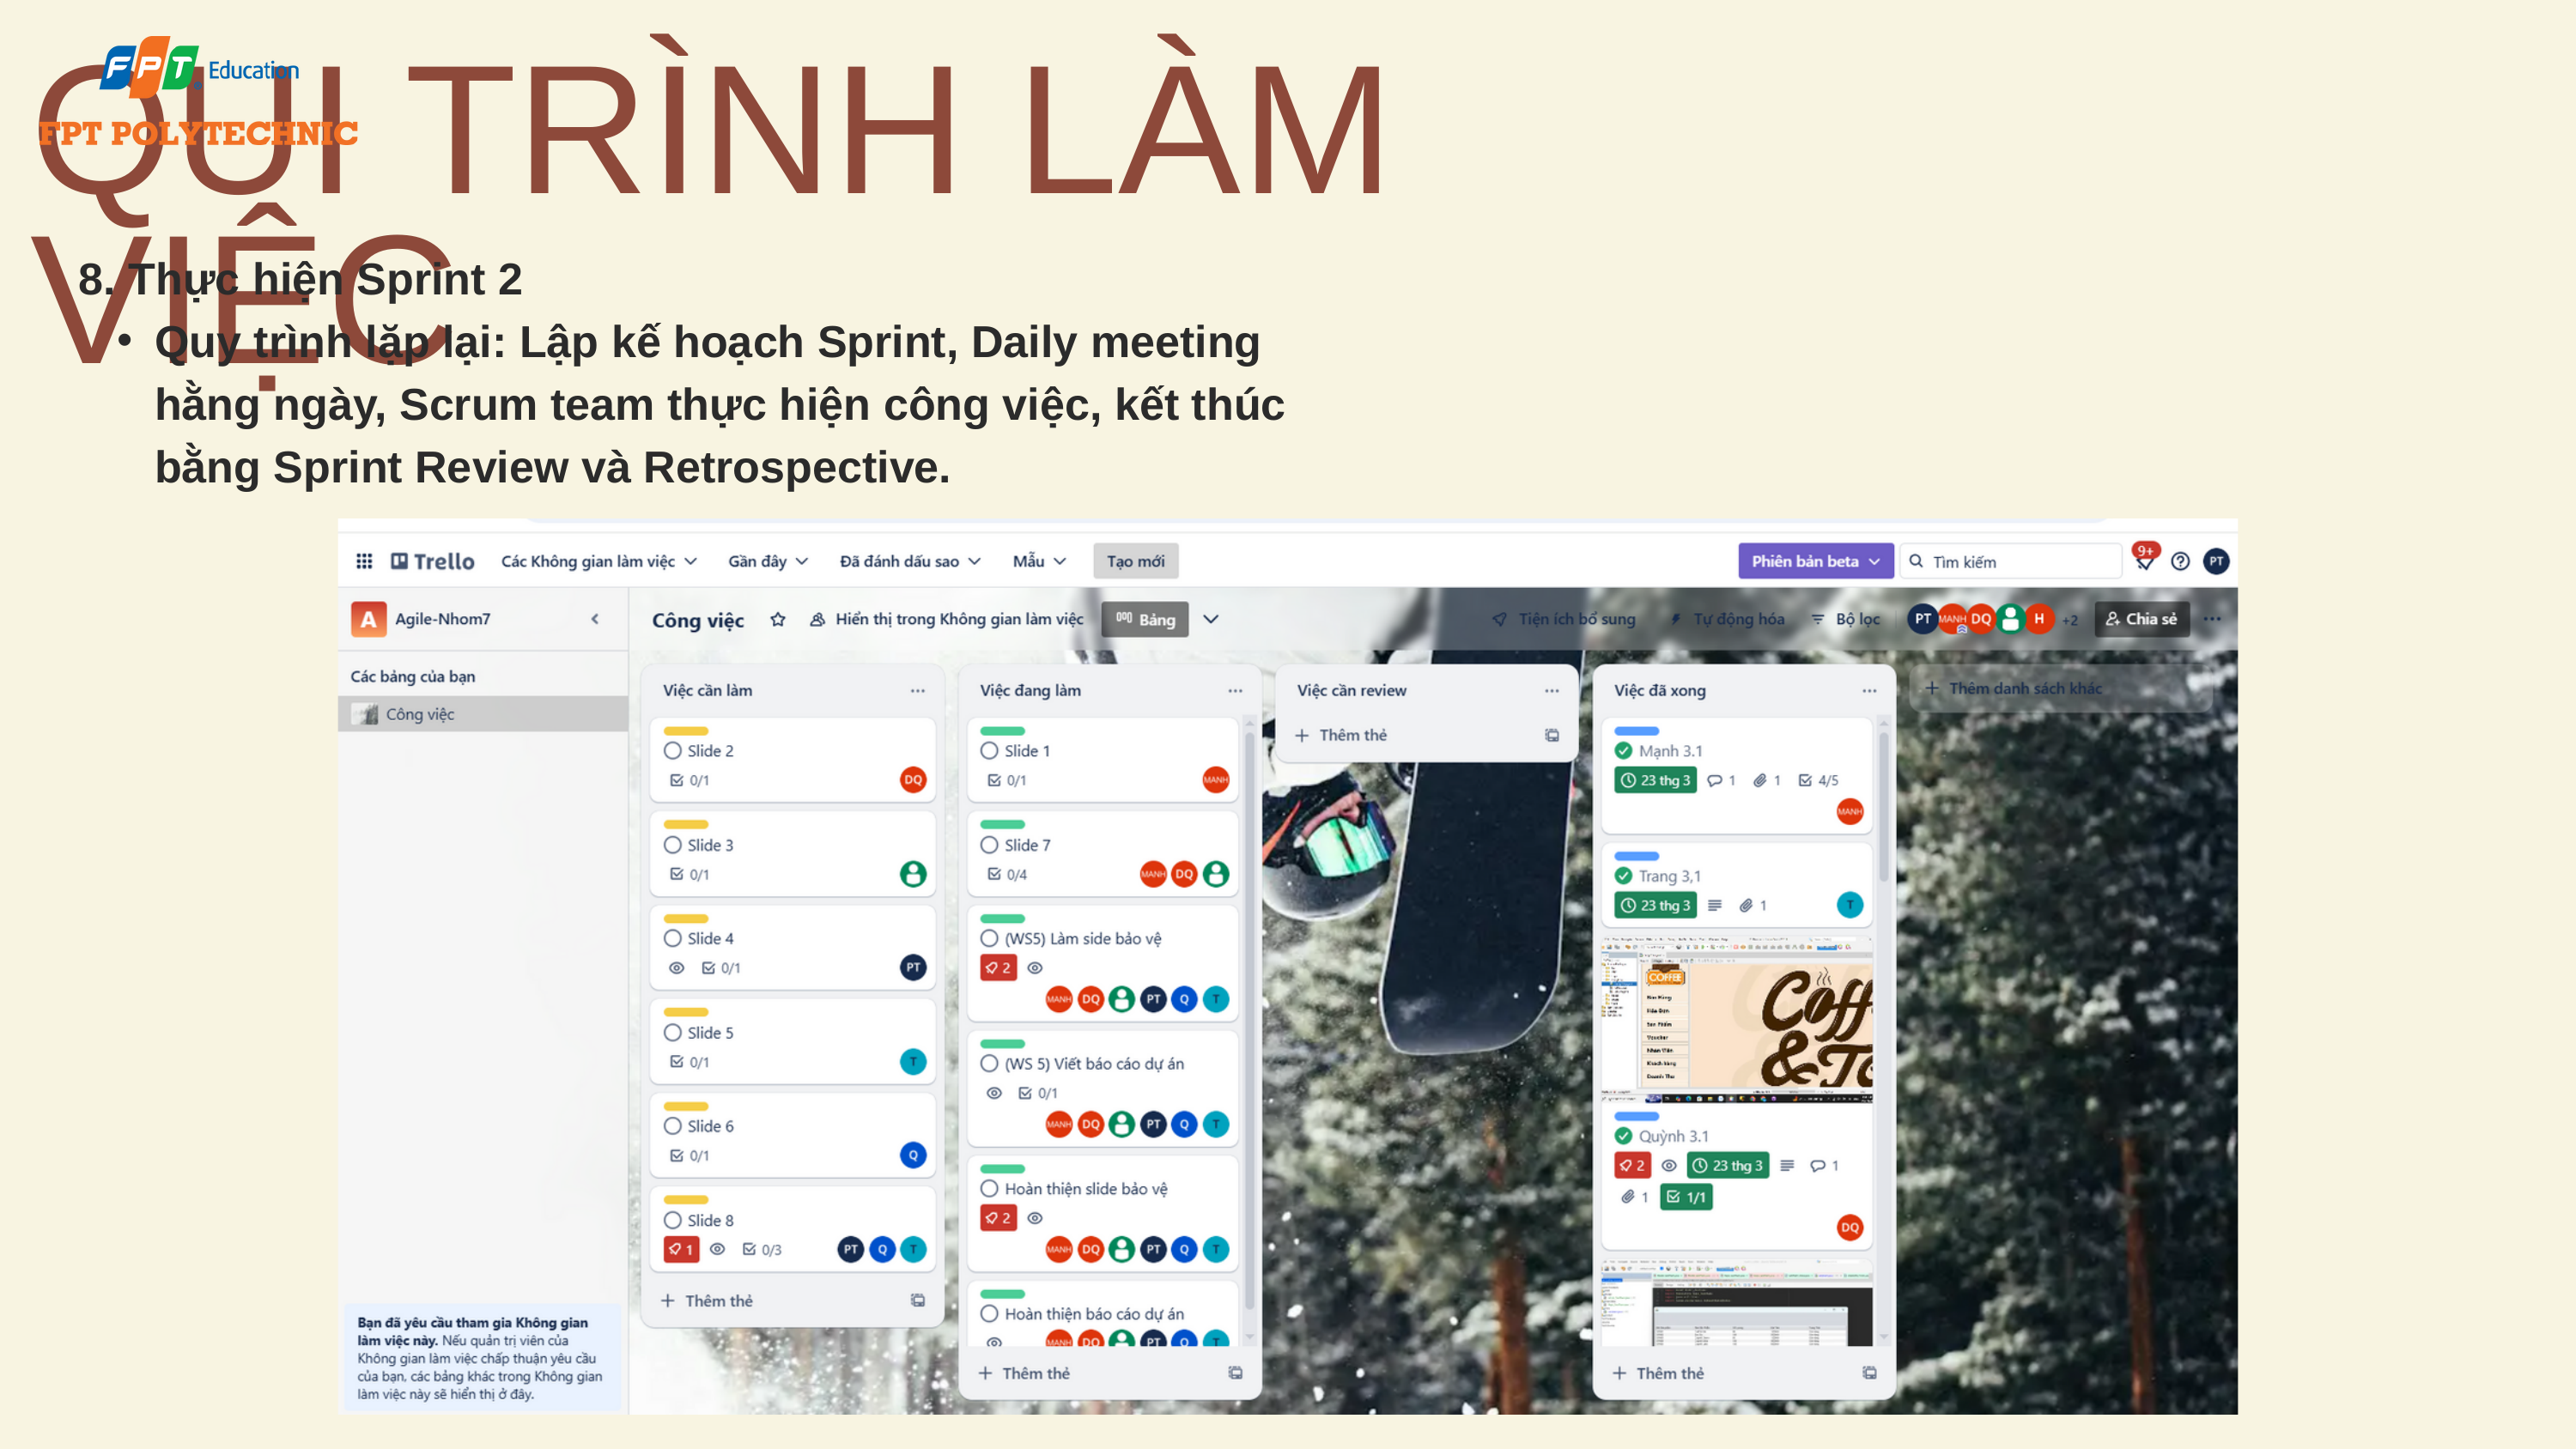

QUI TRÌNH LÀM VIỆC
8. Thực hiện Sprint 2
Quy trình lặp lại: Lập kế hoạch Sprint, Daily meeting hằng ngày, Scrum team thực hiện công việc, kết thúc bằng Sprint Review và Retrospective.